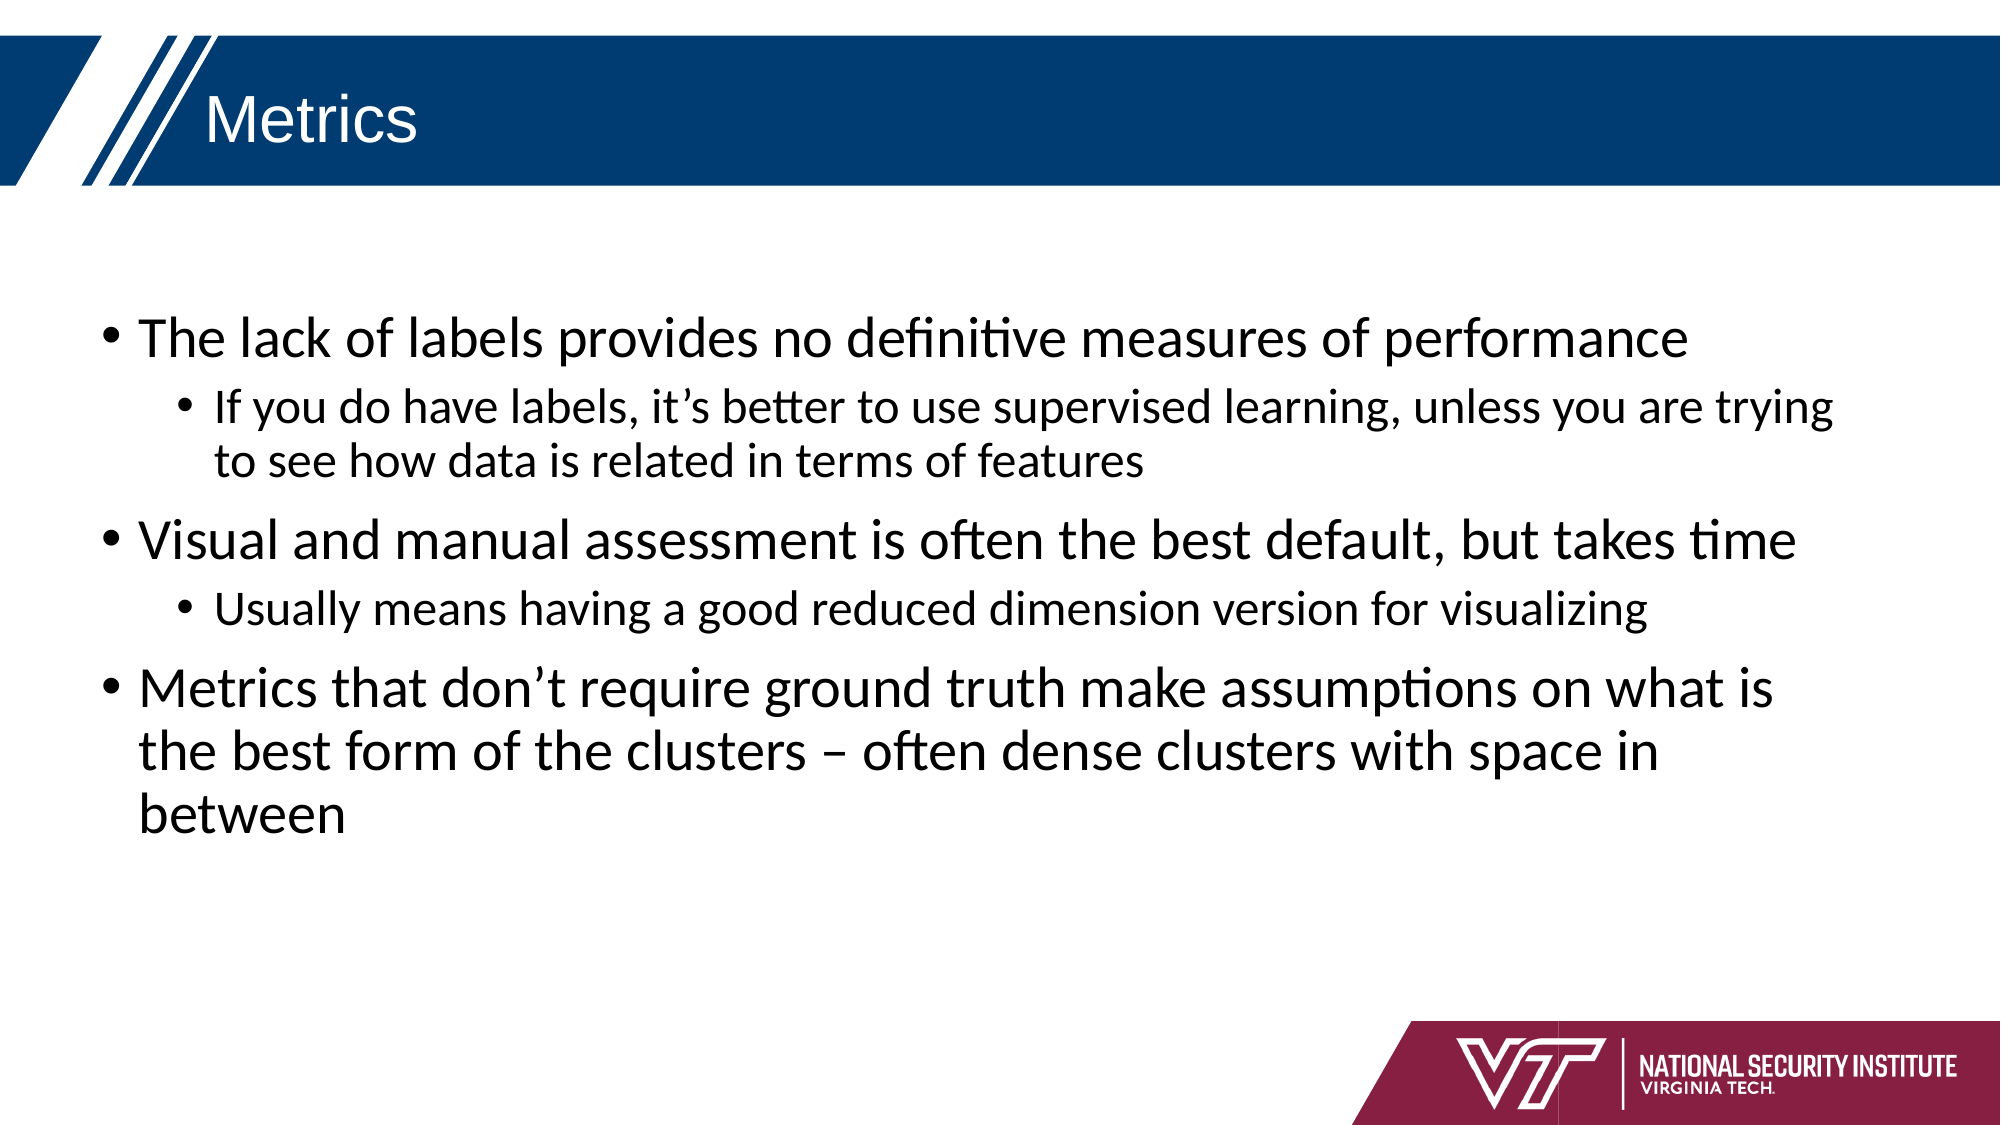

# Metrics
The lack of labels provides no definitive measures of performance
If you do have labels, it’s better to use supervised learning, unless you are trying to see how data is related in terms of features
Visual and manual assessment is often the best default, but takes time
Usually means having a good reduced dimension version for visualizing
Metrics that don’t require ground truth make assumptions on what is the best form of the clusters – often dense clusters with space in between